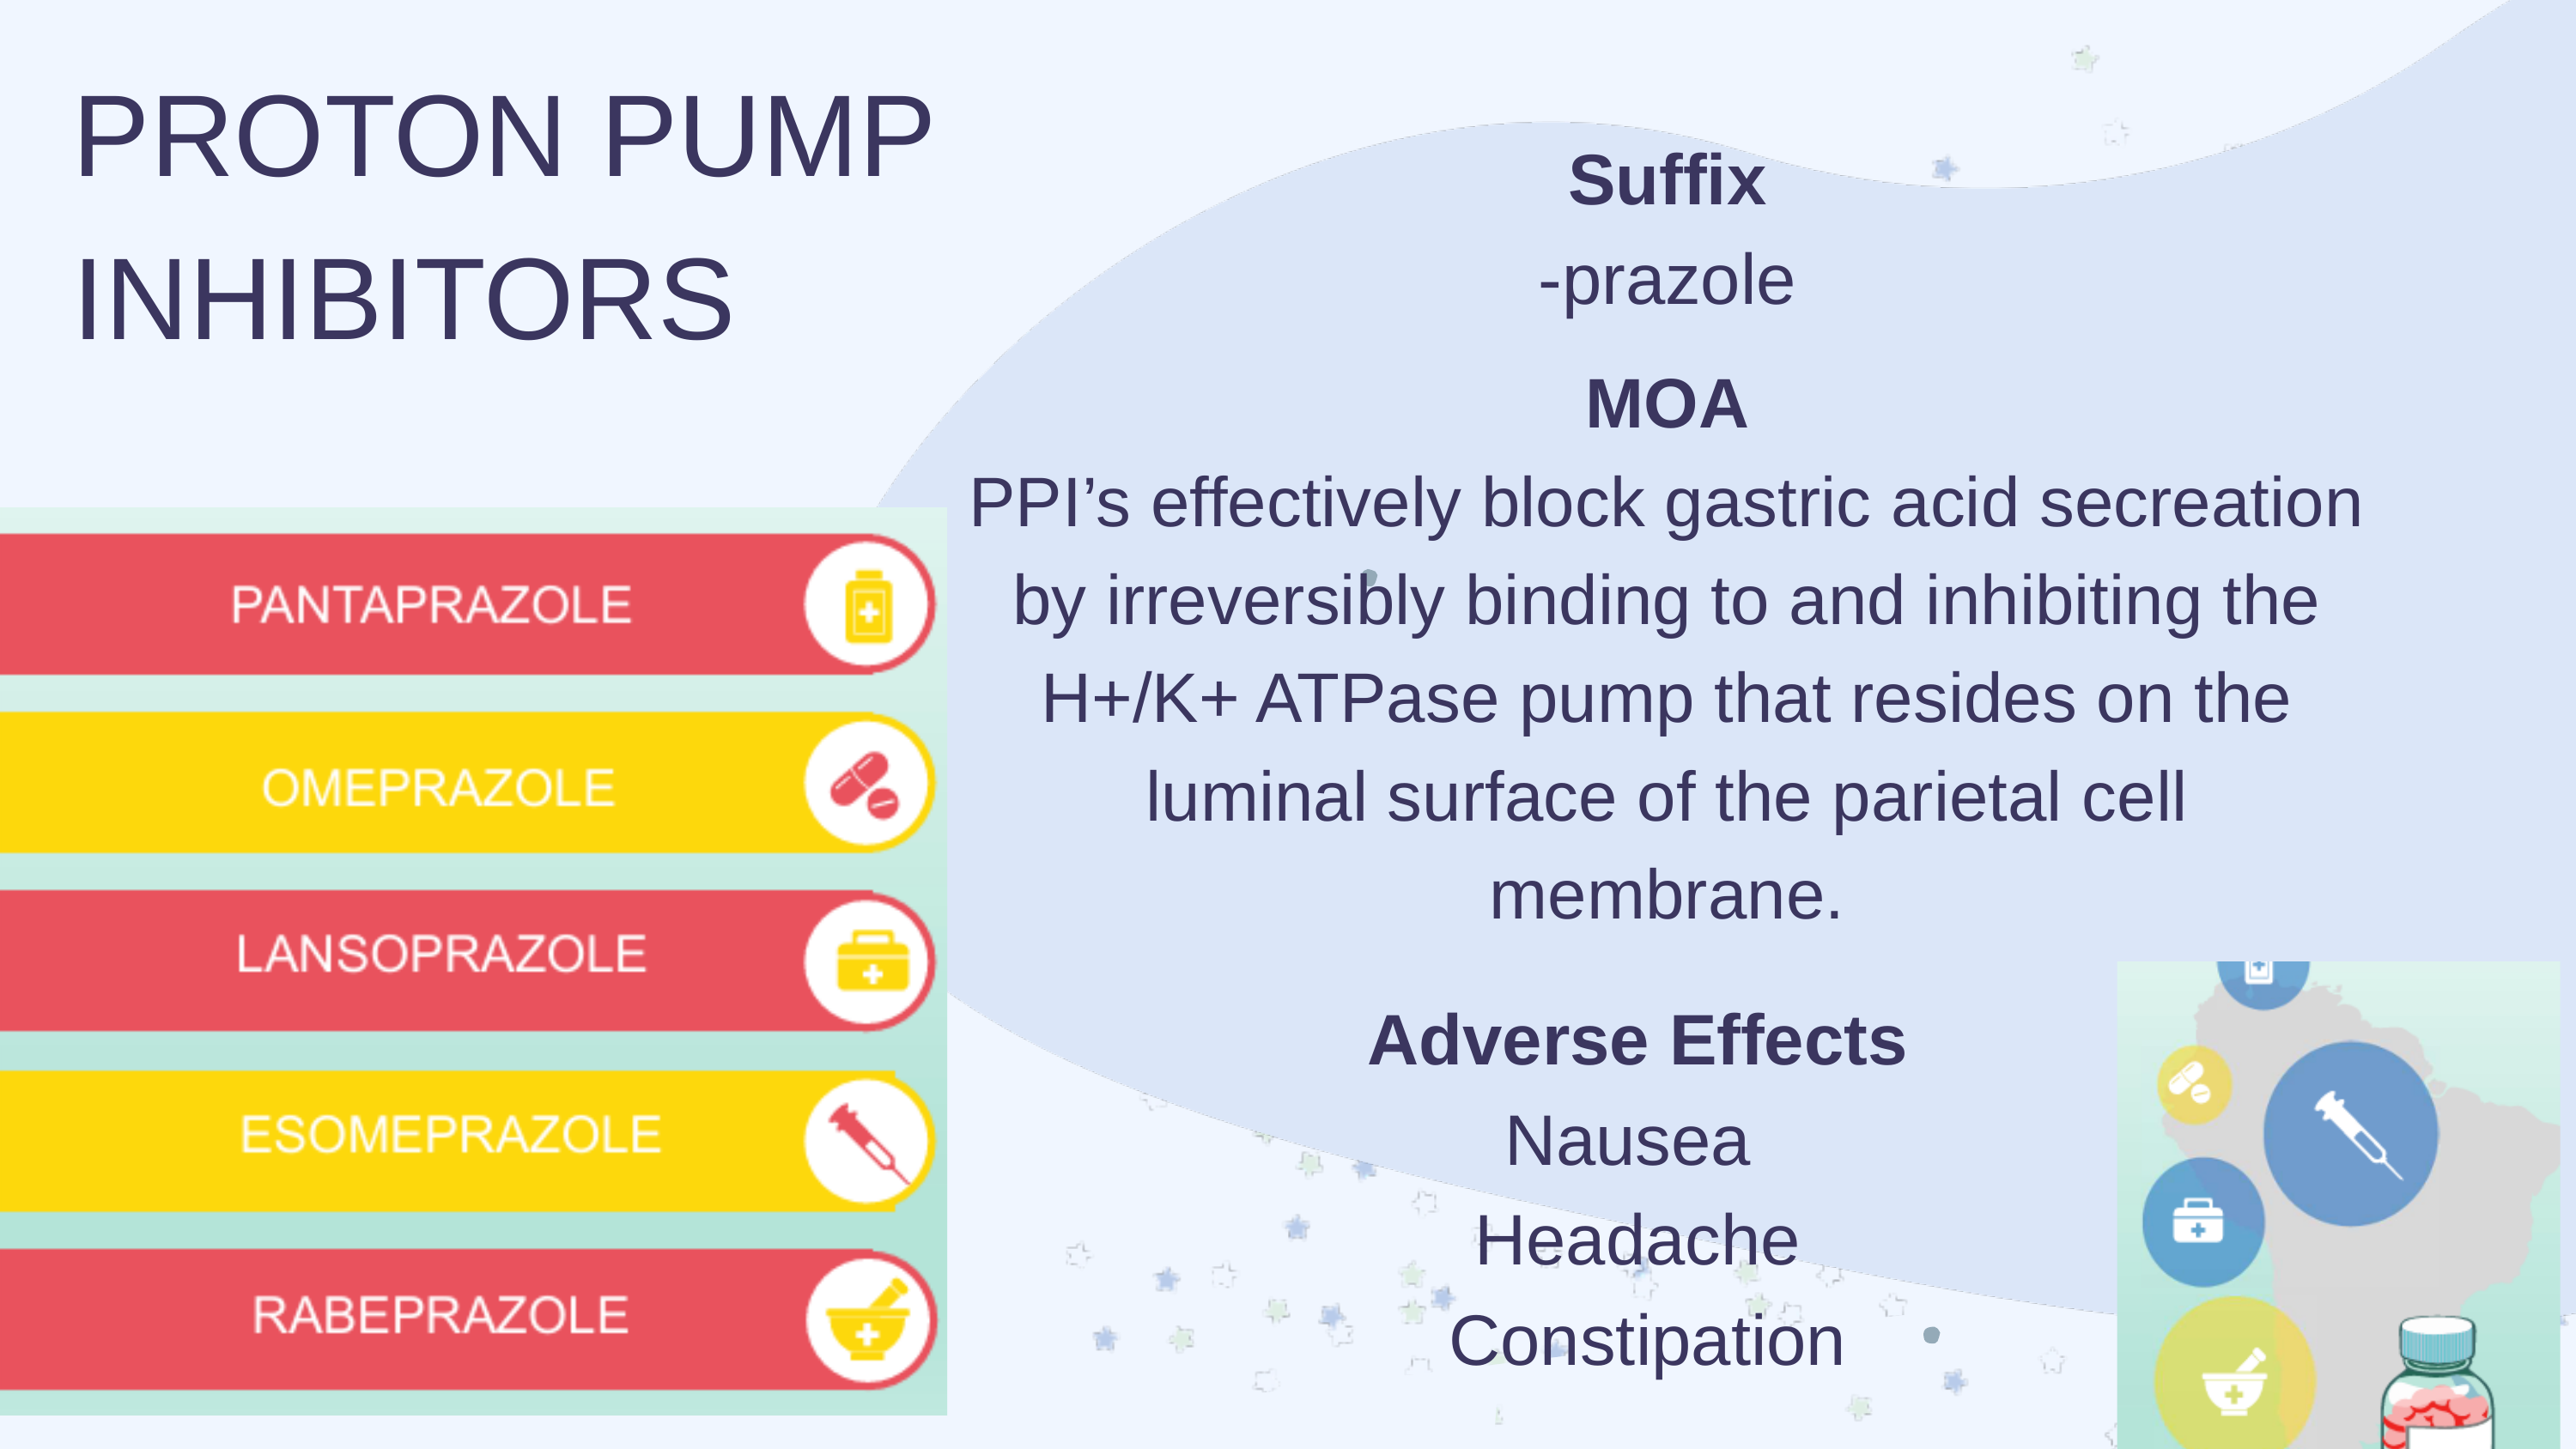

PROTON PUMP
INHIBITORS
Suffix
-prazole

MOA
PPI’s effectively block gastric acid secreation by irreversibly binding to and inhibiting the H+/K+ ATPase pump that resides on the luminal surface of the parietal cell membrane.

Adverse Effects
Nausea
Headache
 Constipation